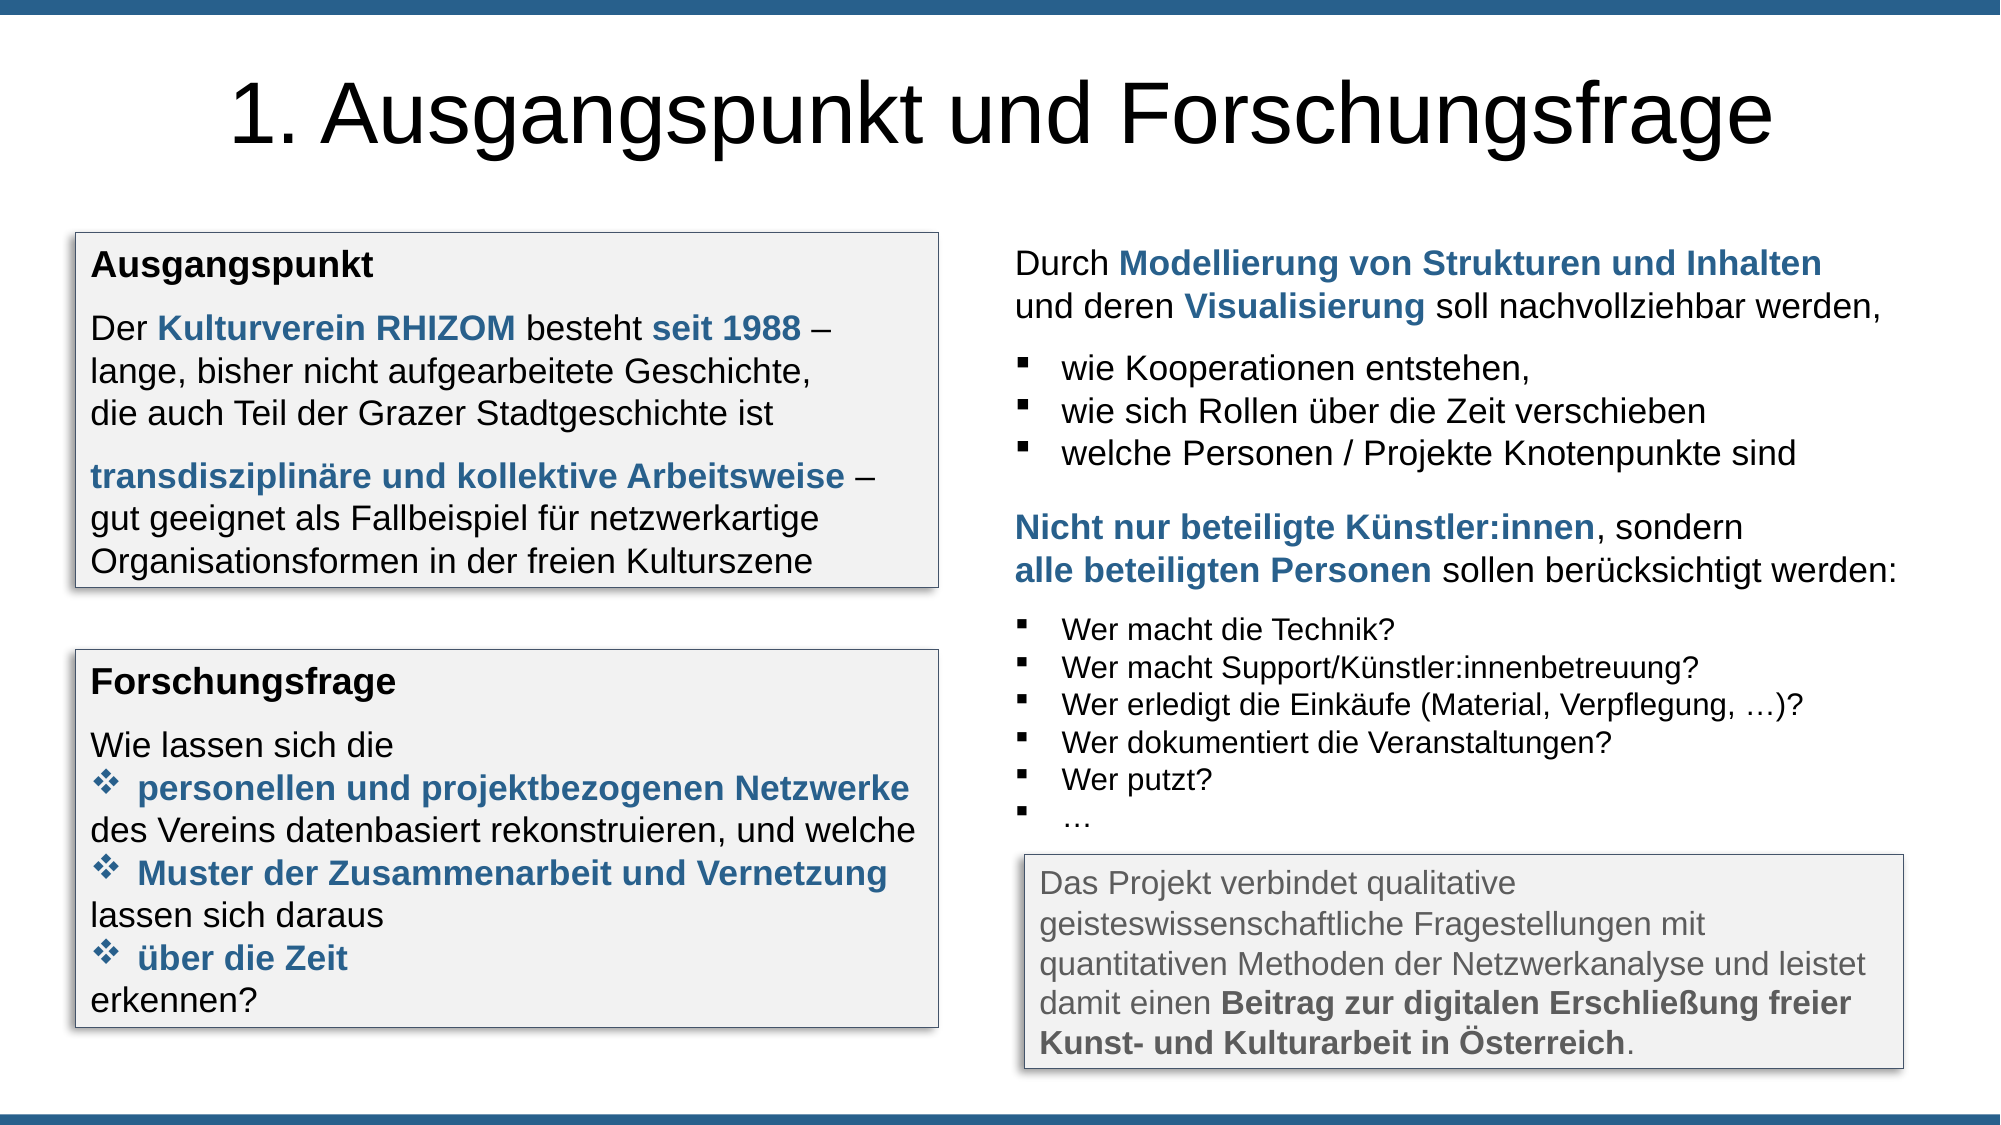

1. Ausgangspunkt und Forschungsfrage
Ausgangspunkt

Der Kulturverein RHIZOM besteht seit 1988 – lange, bisher nicht aufgearbeitete Geschichte,
die auch Teil der Grazer Stadtgeschichte ist

transdisziplinäre und kollektive Arbeitsweise – gut geeignet als Fallbeispiel für netzwerkartige Organisationsformen in der freien Kulturszene
Durch Modellierung von Strukturen und Inhalten
und deren Visualisierung soll nachvollziehbar werden,

wie Kooperationen entstehen,
wie sich Rollen über die Zeit verschieben
welche Personen / Projekte Knotenpunkte sind
Nicht nur beteiligte Künstler:innen, sondern
alle beteiligten Personen sollen berücksichtigt werden:

Wer macht die Technik?
Wer macht Support/Künstler:innenbetreuung?
Wer erledigt die Einkäufe (Material, Verpflegung, …)?
Wer dokumentiert die Veranstaltungen?
Wer putzt?
…
Forschungsfrage

Wie lassen sich die
personellen und projektbezogenen Netzwerke
des Vereins datenbasiert rekonstruieren, und welche
Muster der Zusammenarbeit und Vernetzung
lassen sich daraus
über die Zeit
erkennen?
Das Projekt verbindet qualitative geisteswissenschaftliche Fragestellungen mit quantitativen Methoden der Netzwerkanalyse und leistet damit einen Beitrag zur digitalen Erschließung freier Kunst- und Kulturarbeit in Österreich.